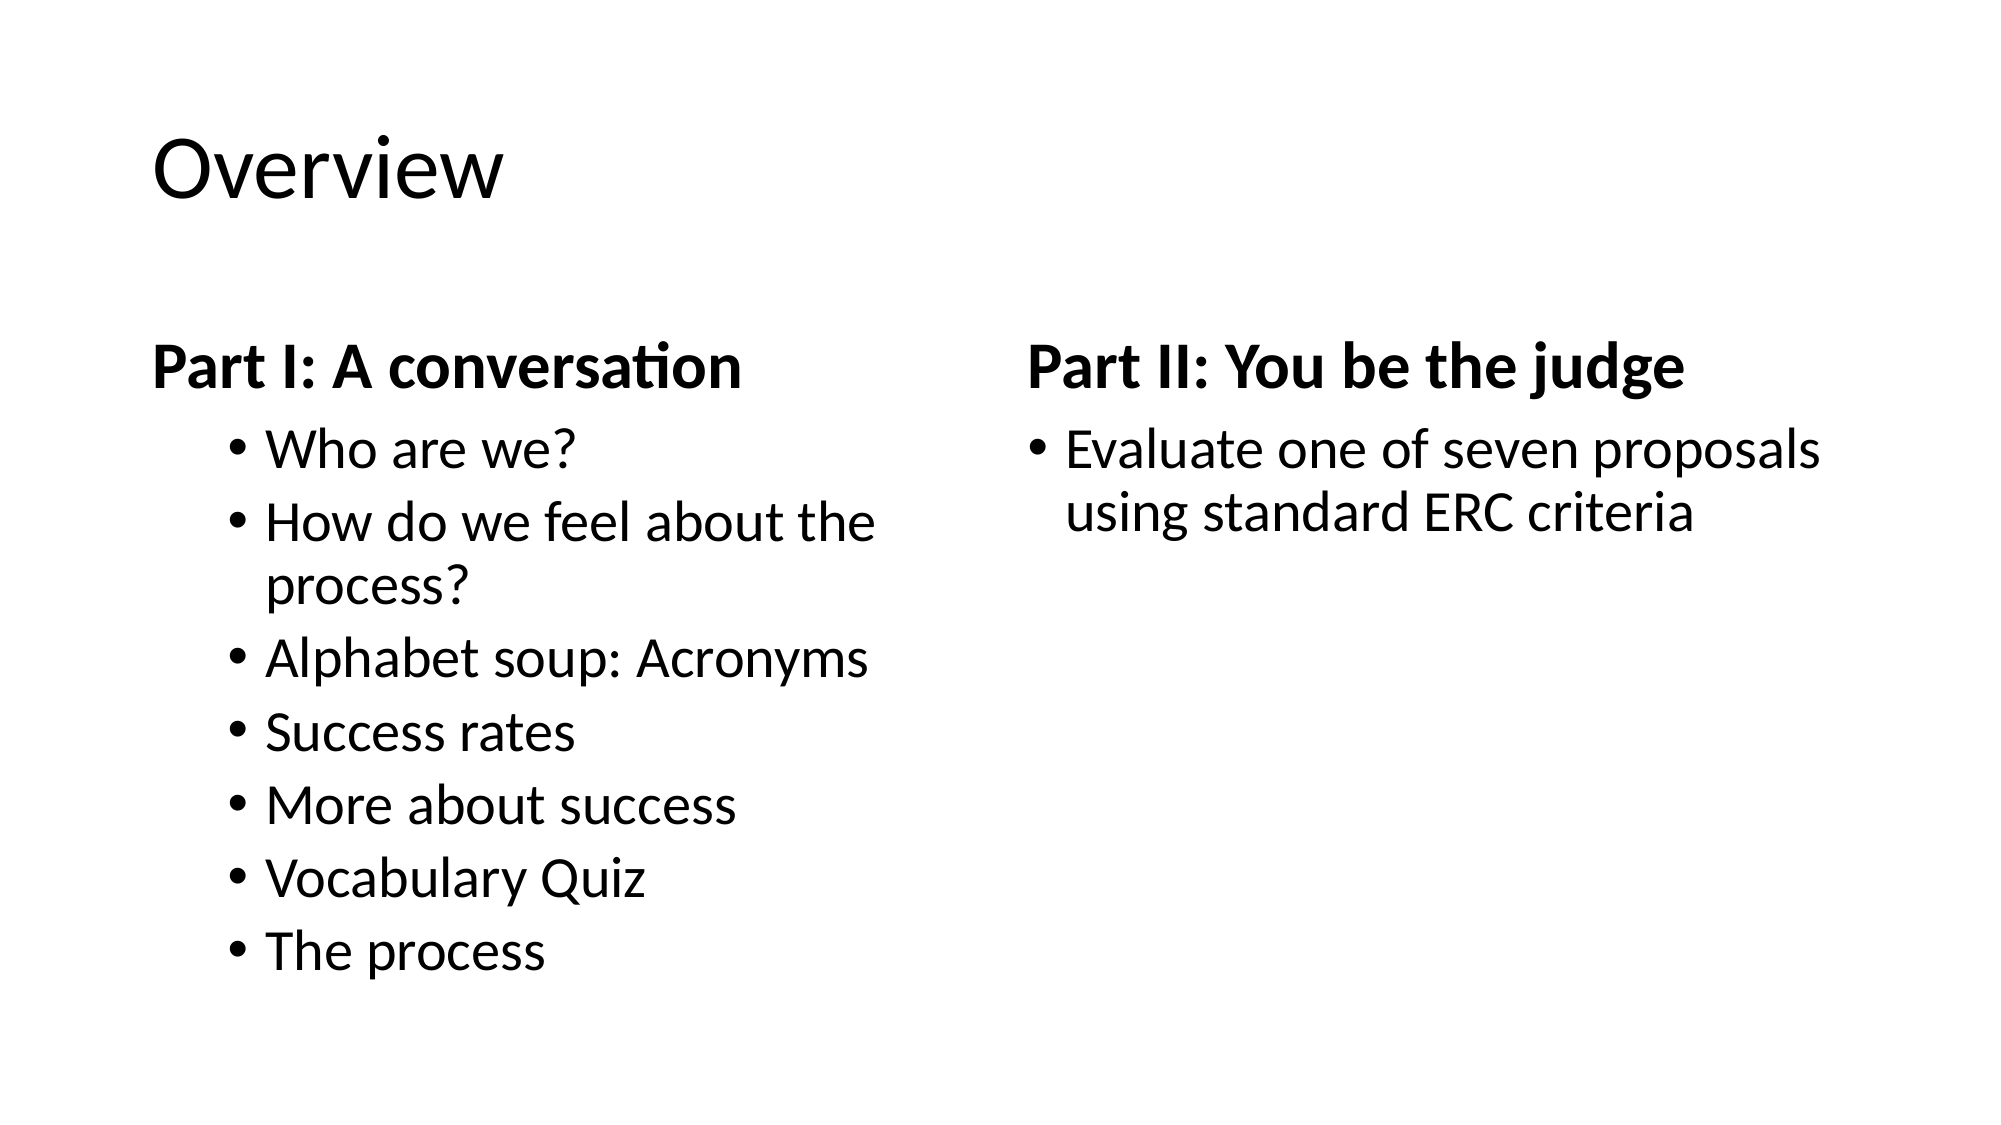

# Overview
Part I: A conversation
Part II: You be the judge
Who are we?
How do we feel about the process?
Alphabet soup: Acronyms
Success rates
More about success
Vocabulary Quiz
The process

Evaluate one of seven proposals using standard ERC criteria